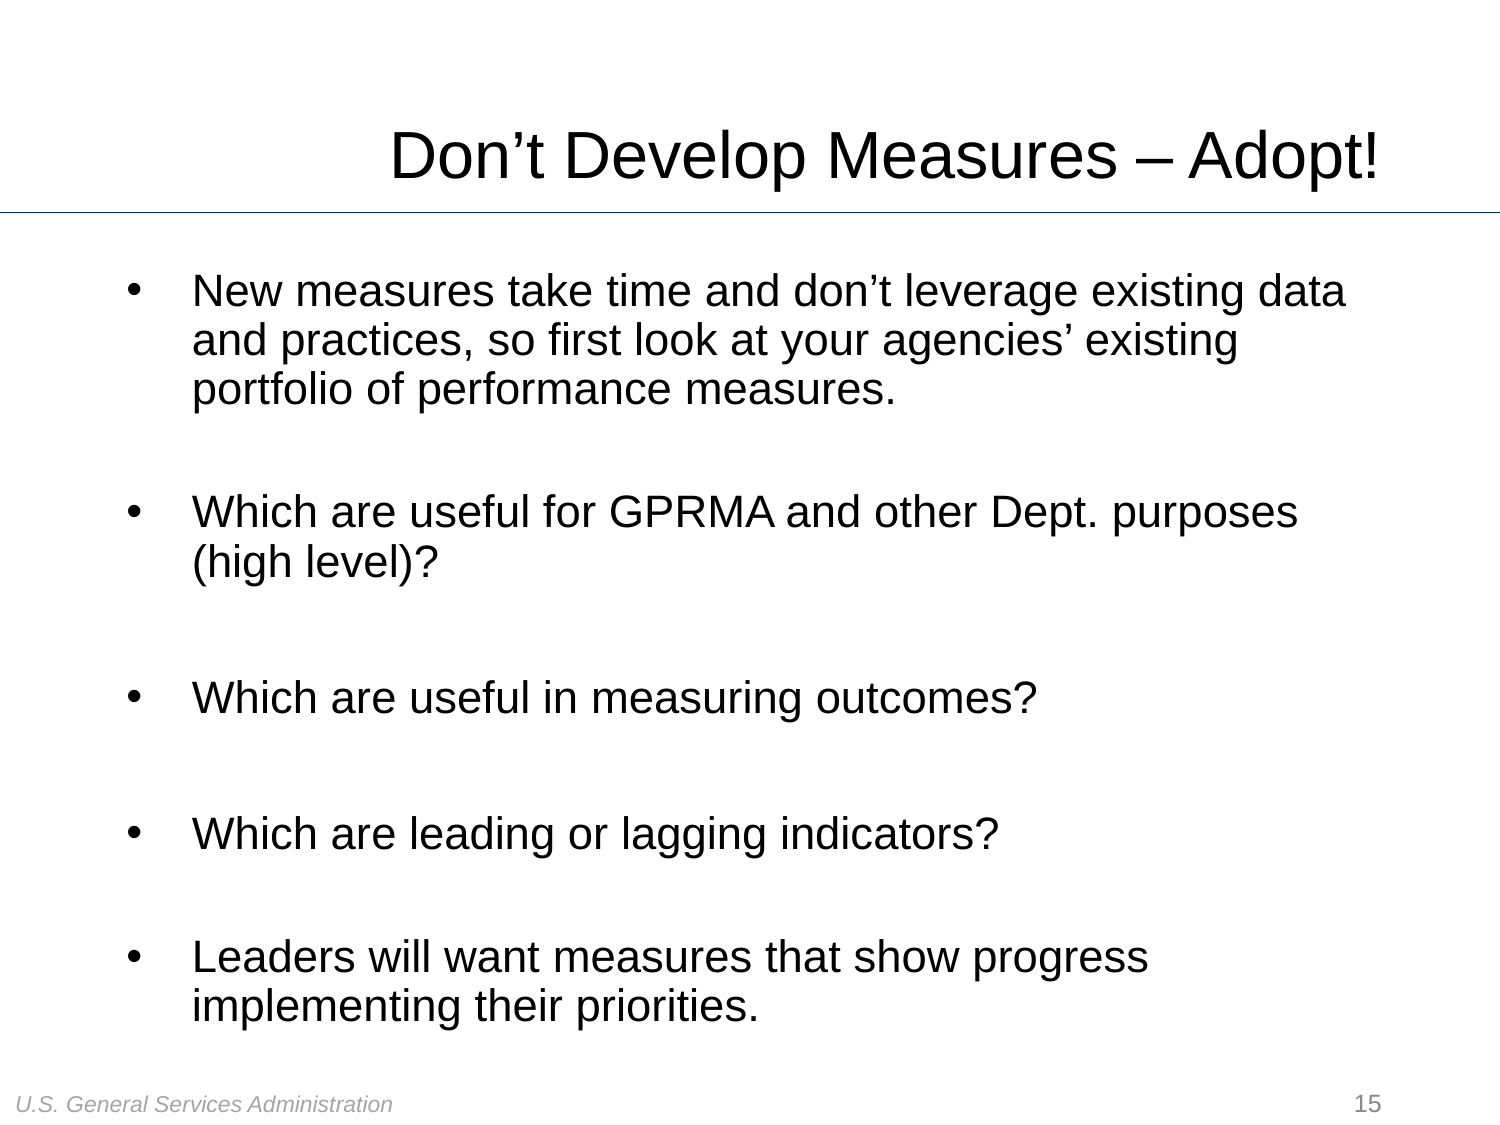

# Don’t Develop Measures – Adopt!
New measures take time and don’t leverage existing data and practices, so first look at your agencies’ existing portfolio of performance measures.

Which are useful for GPRMA and other Dept. purposes (high level)?

Which are useful in measuring outcomes?

Which are leading or lagging indicators?

Leaders will want measures that show progress implementing their priorities.

15